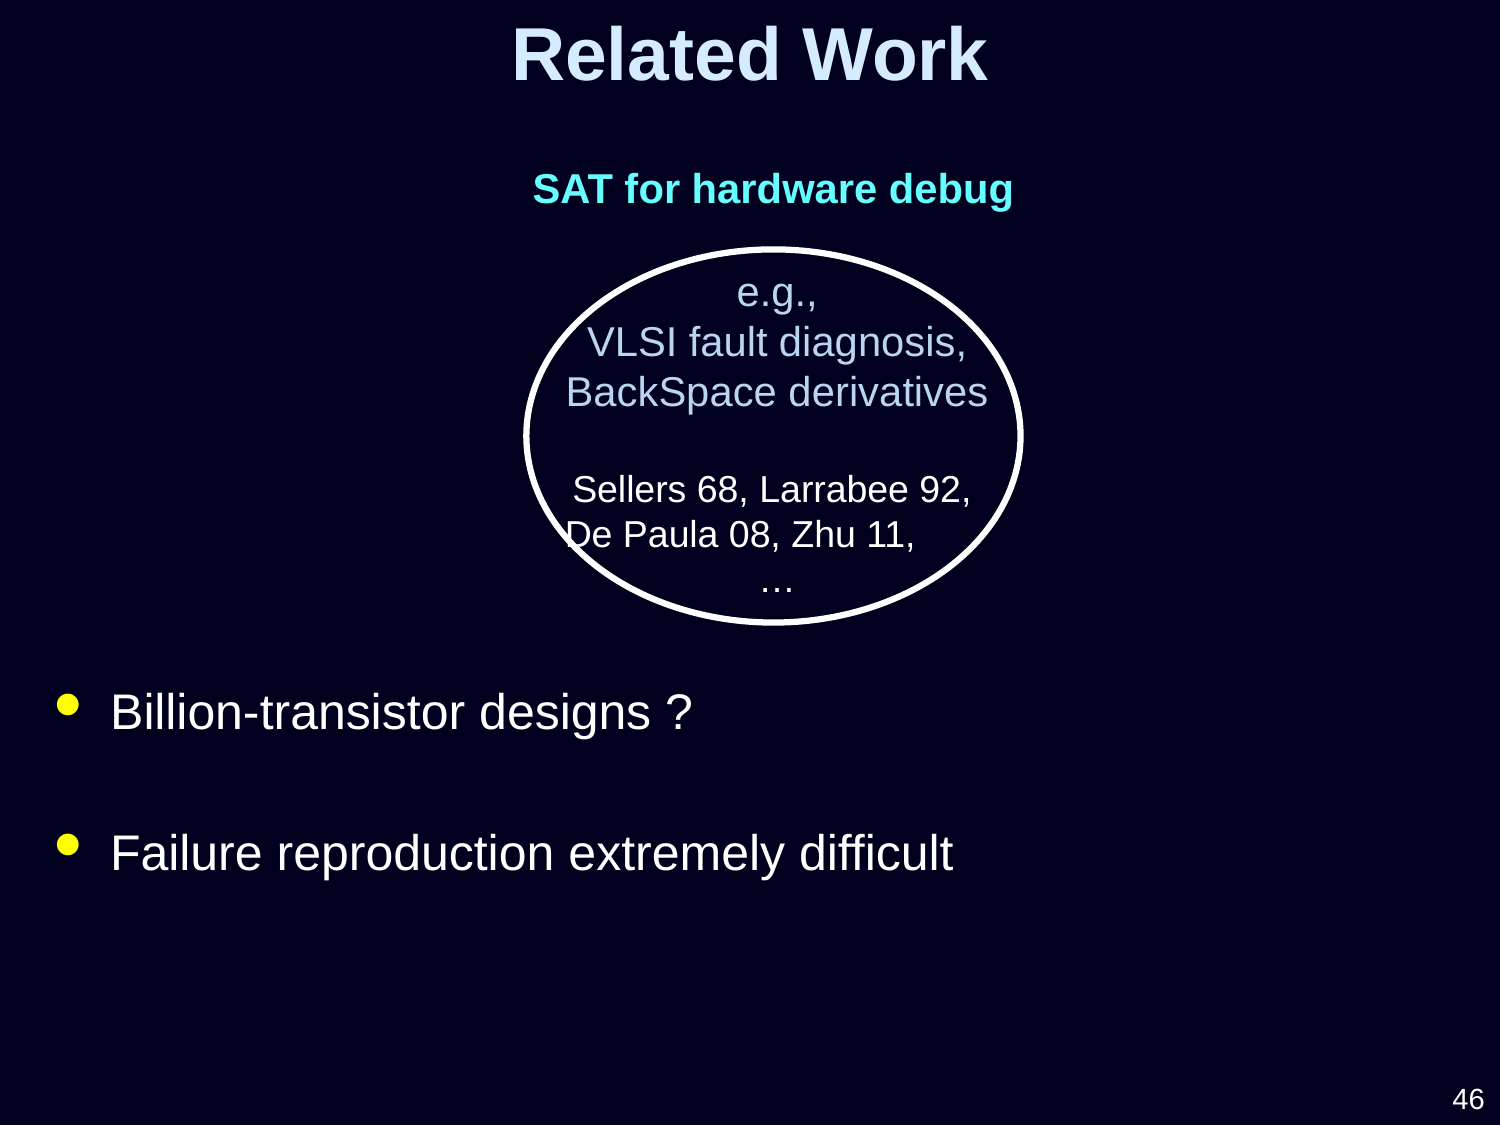

Related Work
SAT for hardware debug

e.g.,
VLSI fault diagnosis, BackSpace derivatives

Sellers 68, Larrabee 92,  De Paula 08, Zhu 11,        …
Billion-transistor designs ?

Failure reproduction extremely difficult
46